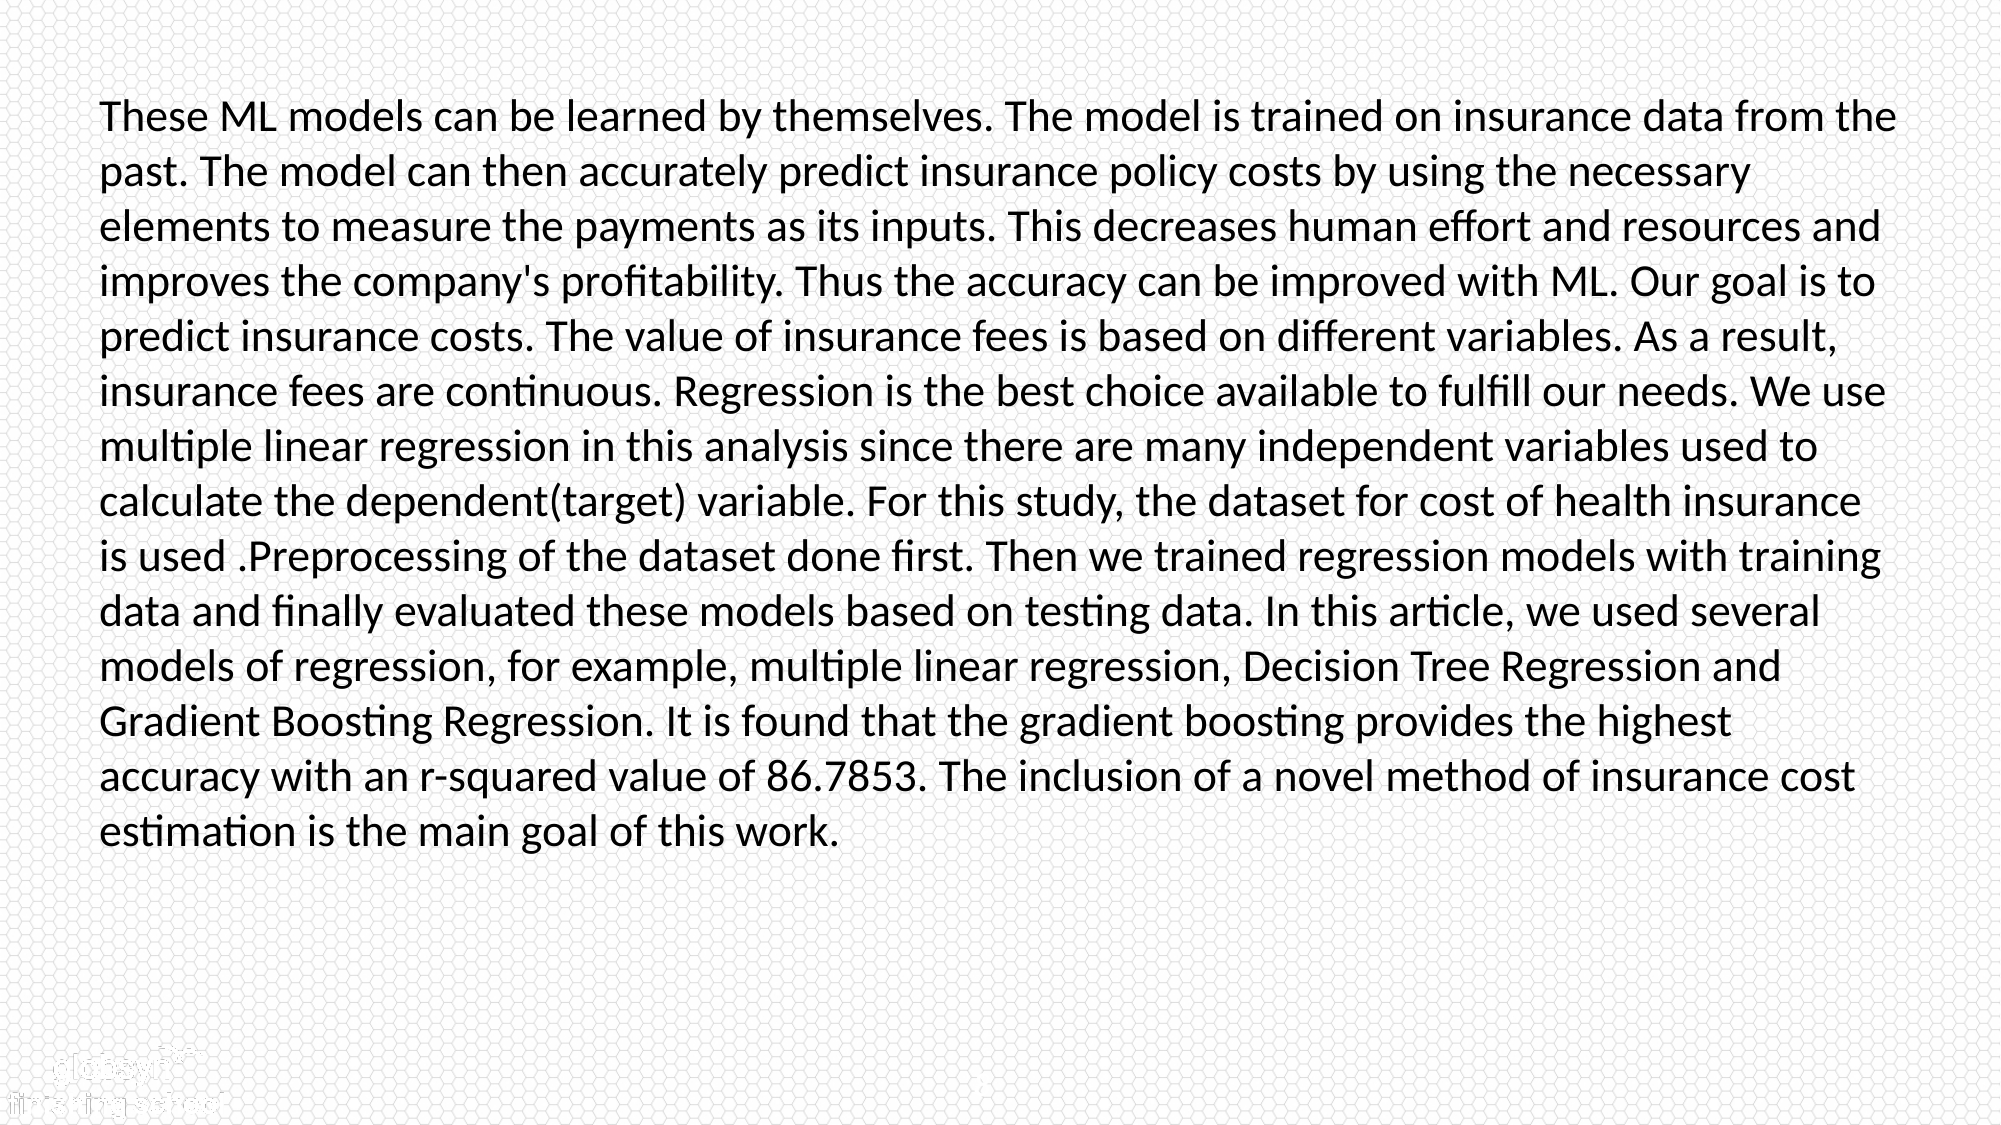

These ML models can be learned by themselves. The model is trained on insurance data from the past. The model can then accurately predict insurance policy costs by using the necessary elements to measure the payments as its inputs. This decreases human effort and resources and improves the company's profitability. Thus the accuracy can be improved with ML. Our goal is to predict insurance costs. The value of insurance fees is based on different variables. As a result, insurance fees are continuous. Regression is the best choice available to fulfill our needs. We use multiple linear regression in this analysis since there are many independent variables used to calculate the dependent(target) variable. For this study, the dataset for cost of health insurance is used .Preprocessing of the dataset done first. Then we trained regression models with training data and finally evaluated these models based on testing data. In this article, we used several models of regression, for example, multiple linear regression, Decision Tree Regression and Gradient Boosting Regression. It is found that the gradient boosting provides the highest accuracy with an r-squared value of 86.7853. The inclusion of a novel method of insurance cost estimation is the main goal of this work.